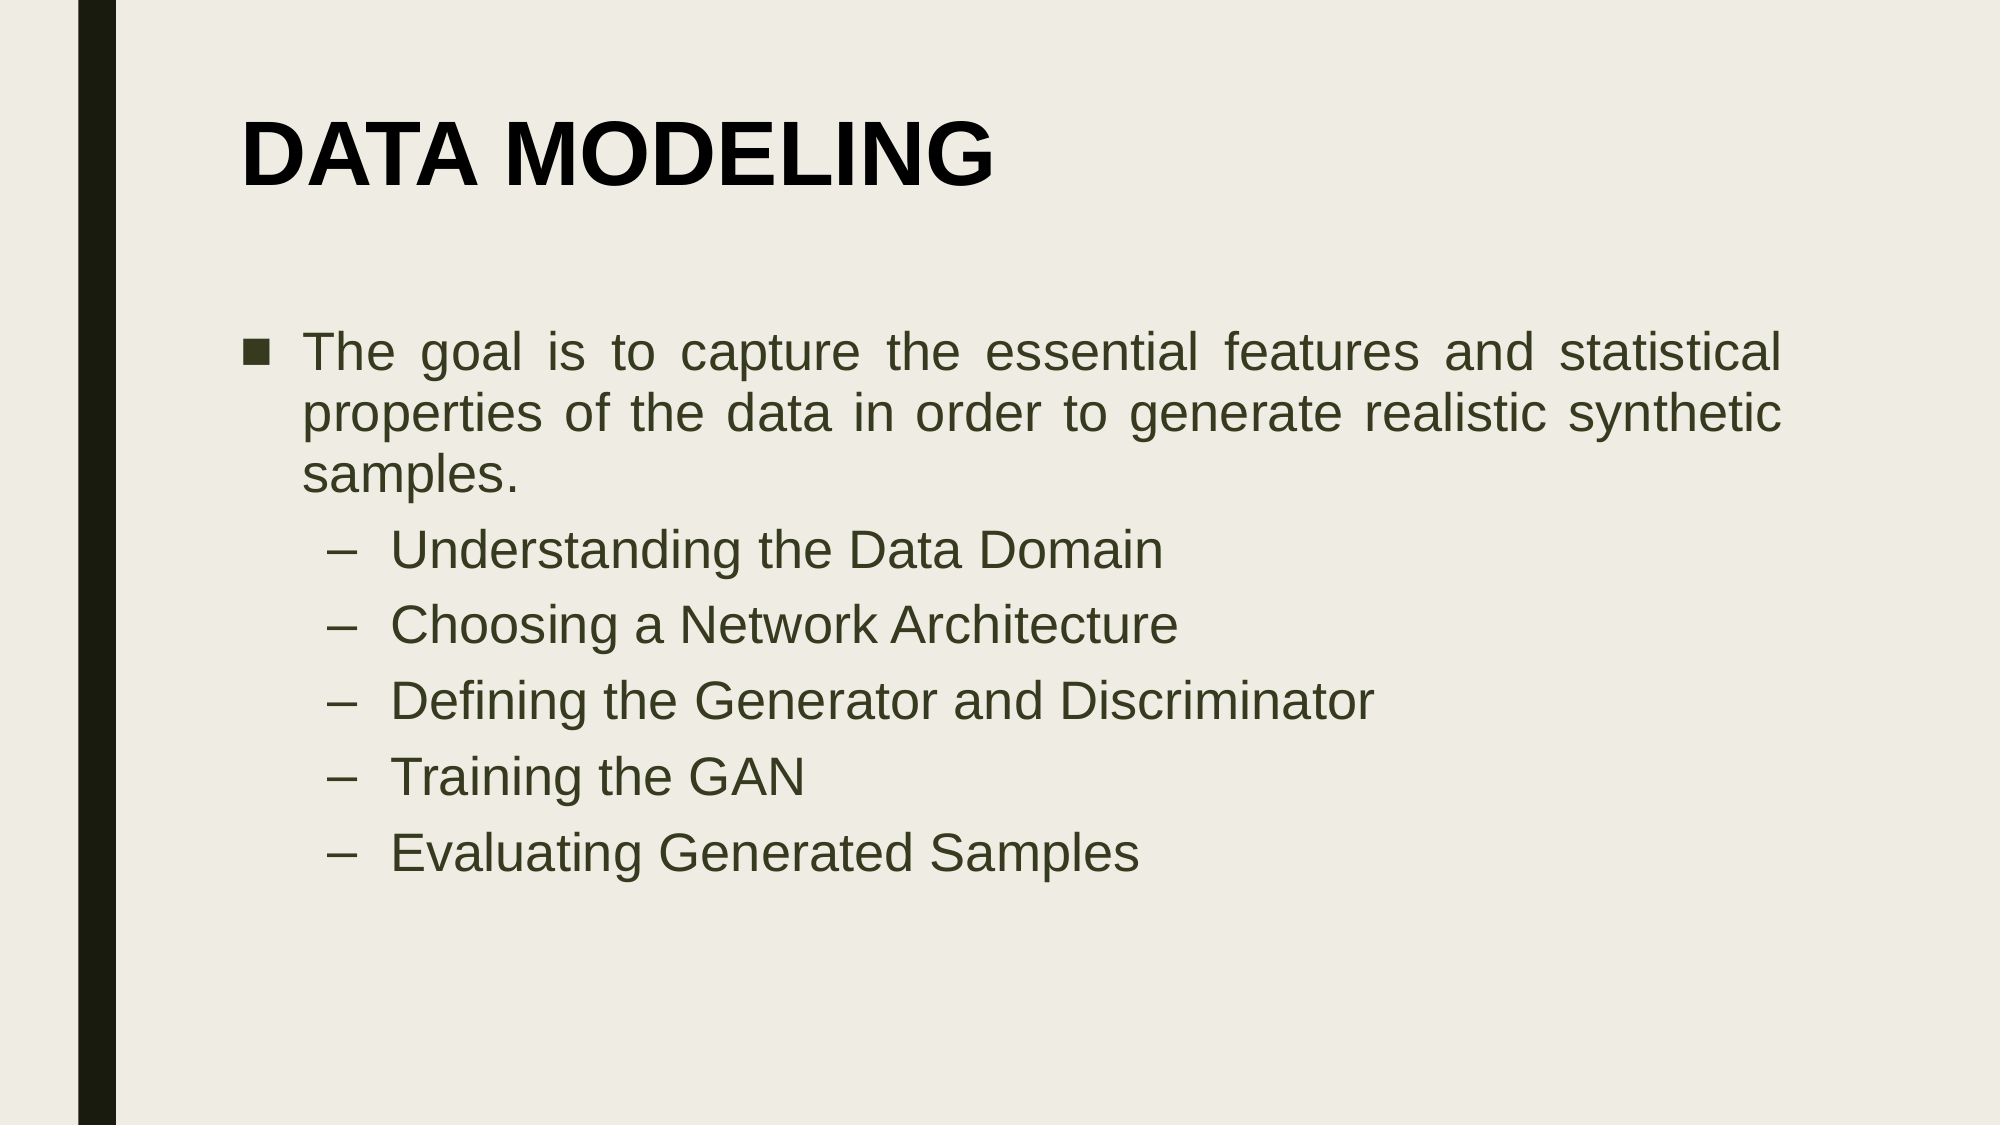

# DATA MODELING
The goal is to capture the essential features and statistical properties of the data in order to generate realistic synthetic samples.
Understanding the Data Domain
Choosing a Network Architecture
Defining the Generator and Discriminator
Training the GAN
Evaluating Generated Samples